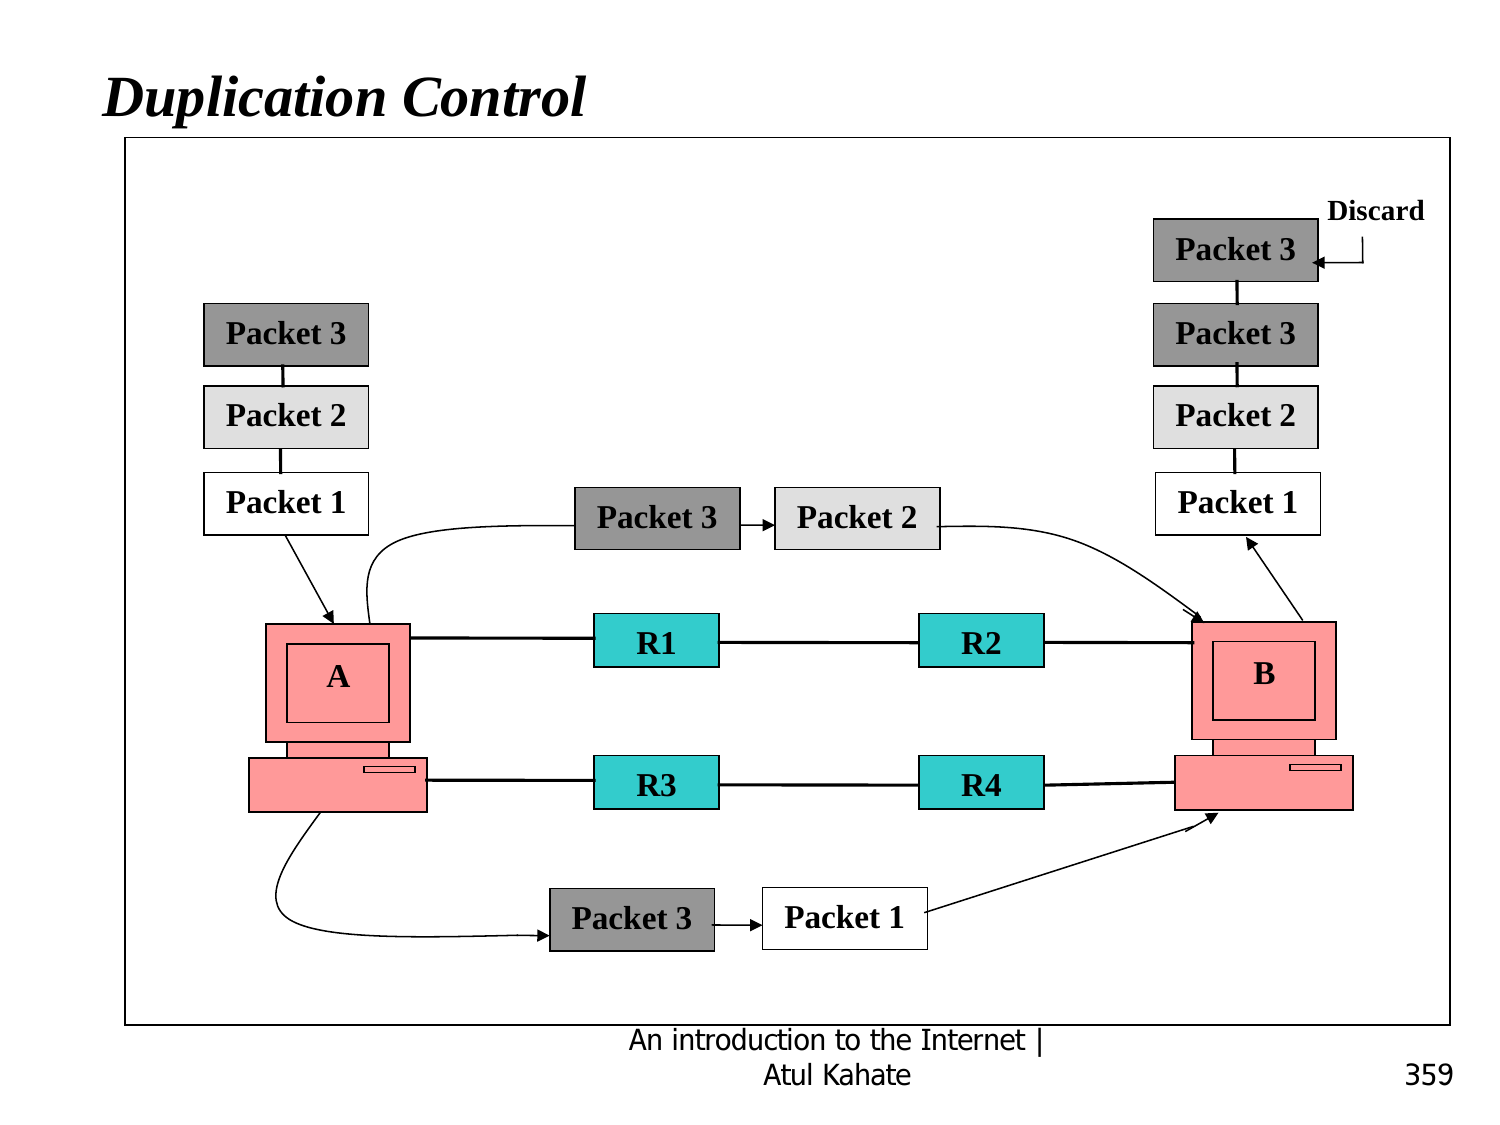

Duplication Control

Discard
Packet 3

Packet 3
Packet 3

Packet 2
Packet 2

Packet 1
Packet 1
Packet 3
Packet 2

R1
R2
B
A

R3
R4

Packet 1
Packet 3

An introduction to the Internet | Atul Kahate
359